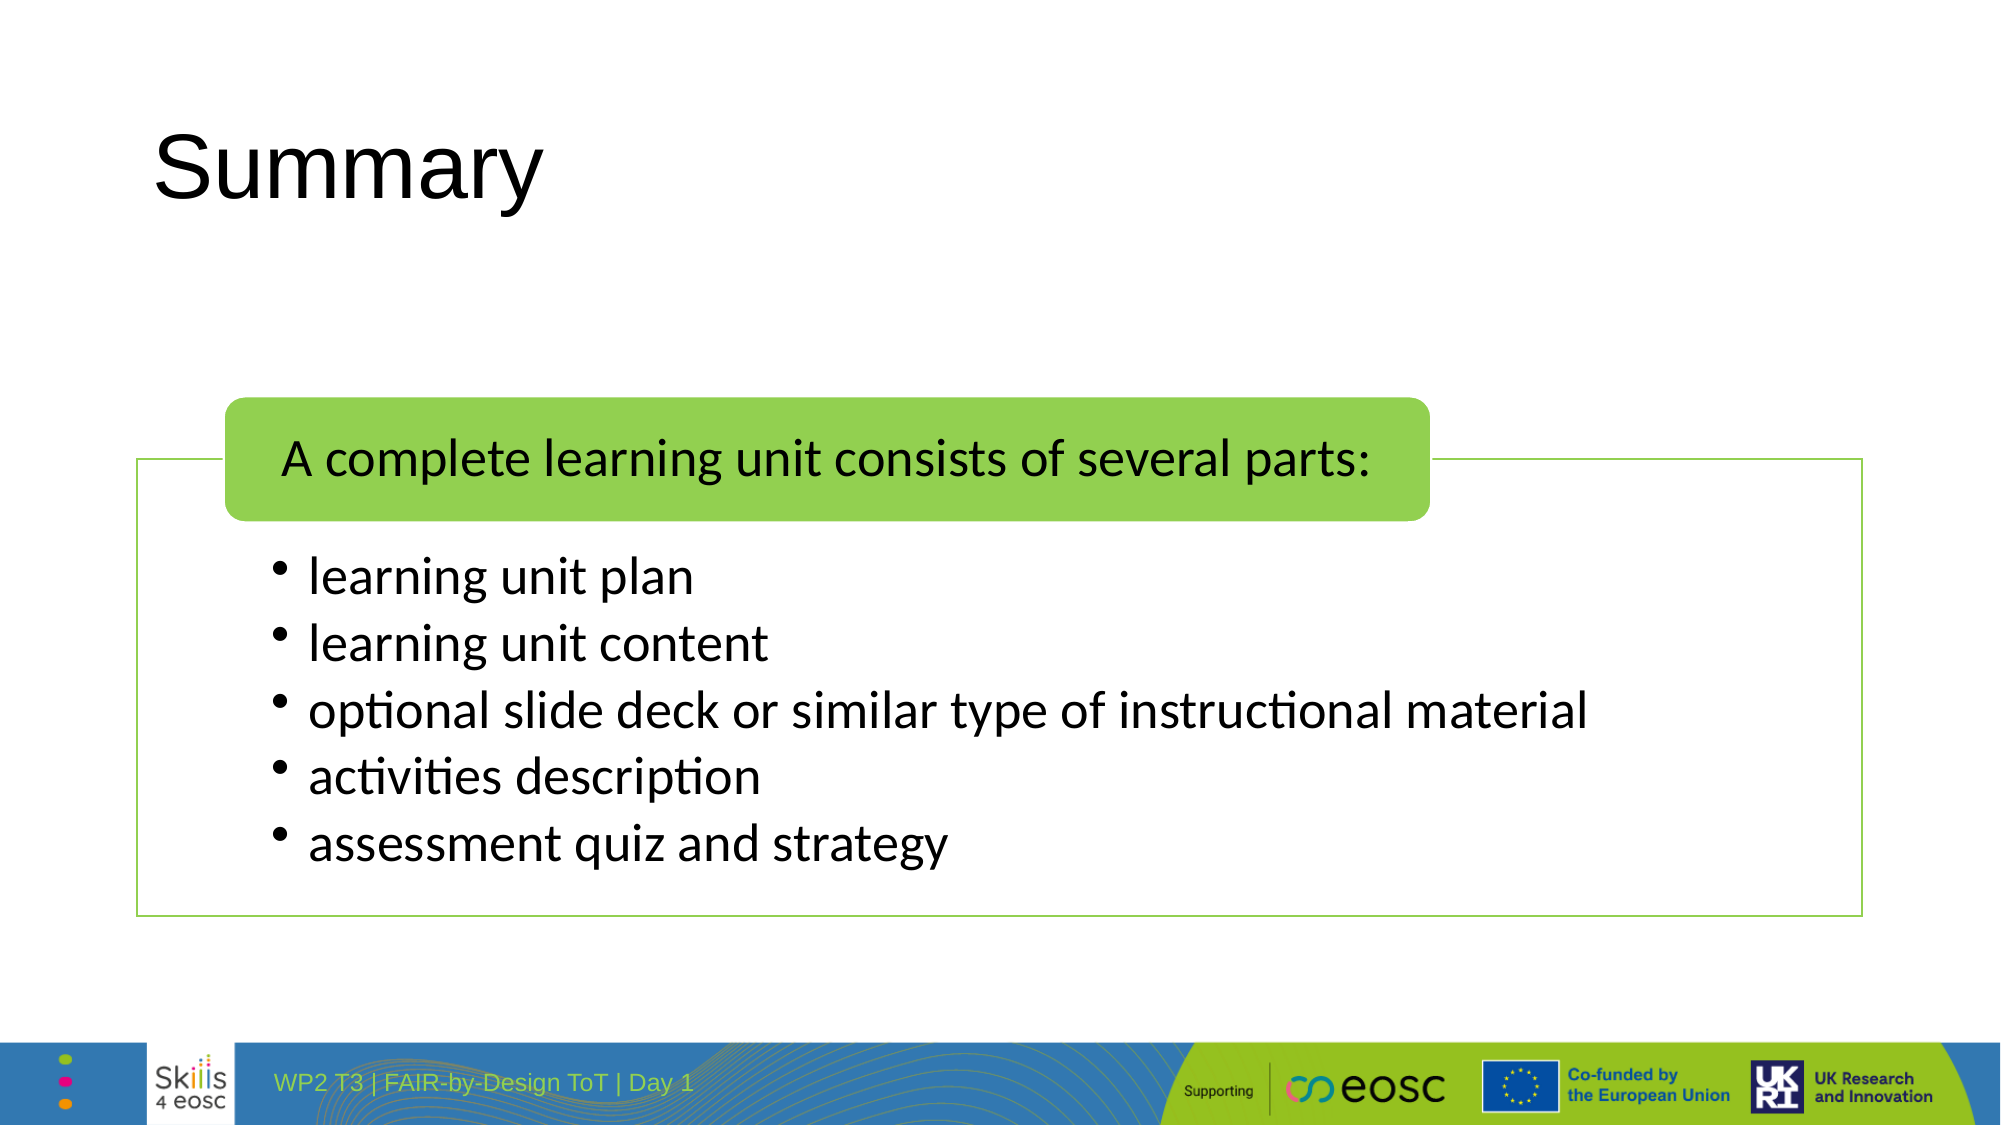

# Summary
learning unit plan
learning unit content
optional slide deck or similar type of instructional material
activities description
assessment quiz and strategy
A complete learning unit consists of several parts:
WP2 T3 | FAIR-by-Design ToT | Day 1